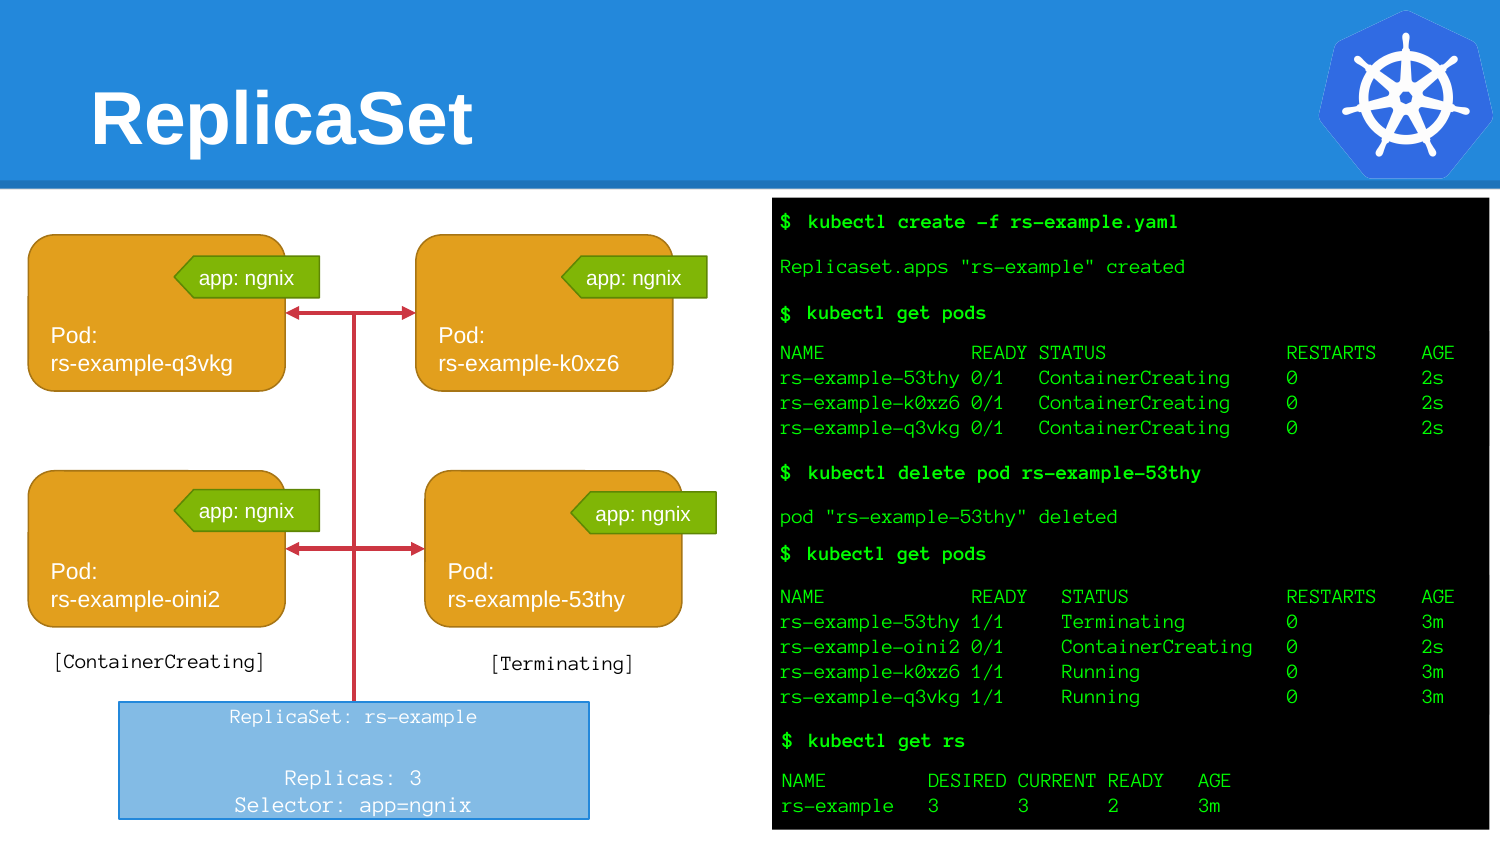

# ReplicaSet

$
kubectl create -f rs-example.yaml
Pod:
rs-example-q3vkg
Pod:
rs-example-k0xz6
Replicaset.apps "rs-example" created
app: ngnix
app: ngnix
kubectl get pods
$
NAME             READY STATUS                RESTARTS    AGE
rs-example-53thy 0/1   ContainerCreating     0           2s
rs-example-k0xz6 0/1   ContainerCreating     0           2s
rs-example-q3vkg 0/1   ContainerCreating     0           2s
$
kubectl delete pod rs-example-53thy
Pod:
rs-example-oini2
Pod:
rs-example-53thy
app: ngnix
app: ngnix
pod "rs-example-53thy" deleted
$
kubectl get pods
NAME             READY   STATUS              RESTARTS    AGE
rs-example-53thy 1/1     Terminating         0           3m
rs-example-oini2 0/1     ContainerCreating   0           2s
rs-example-k0xz6 1/1     Running             0           3m
rs-example-q3vkg 1/1     Running             0           3m
[ContainerCreating]
[Terminating]
ReplicaSet: rs-example

Replicas: 3
Selector: app=ngnix
$
kubectl get rs
NAME         DESIRED CURRENT READY   AGE
rs-example   3       3       2       3m